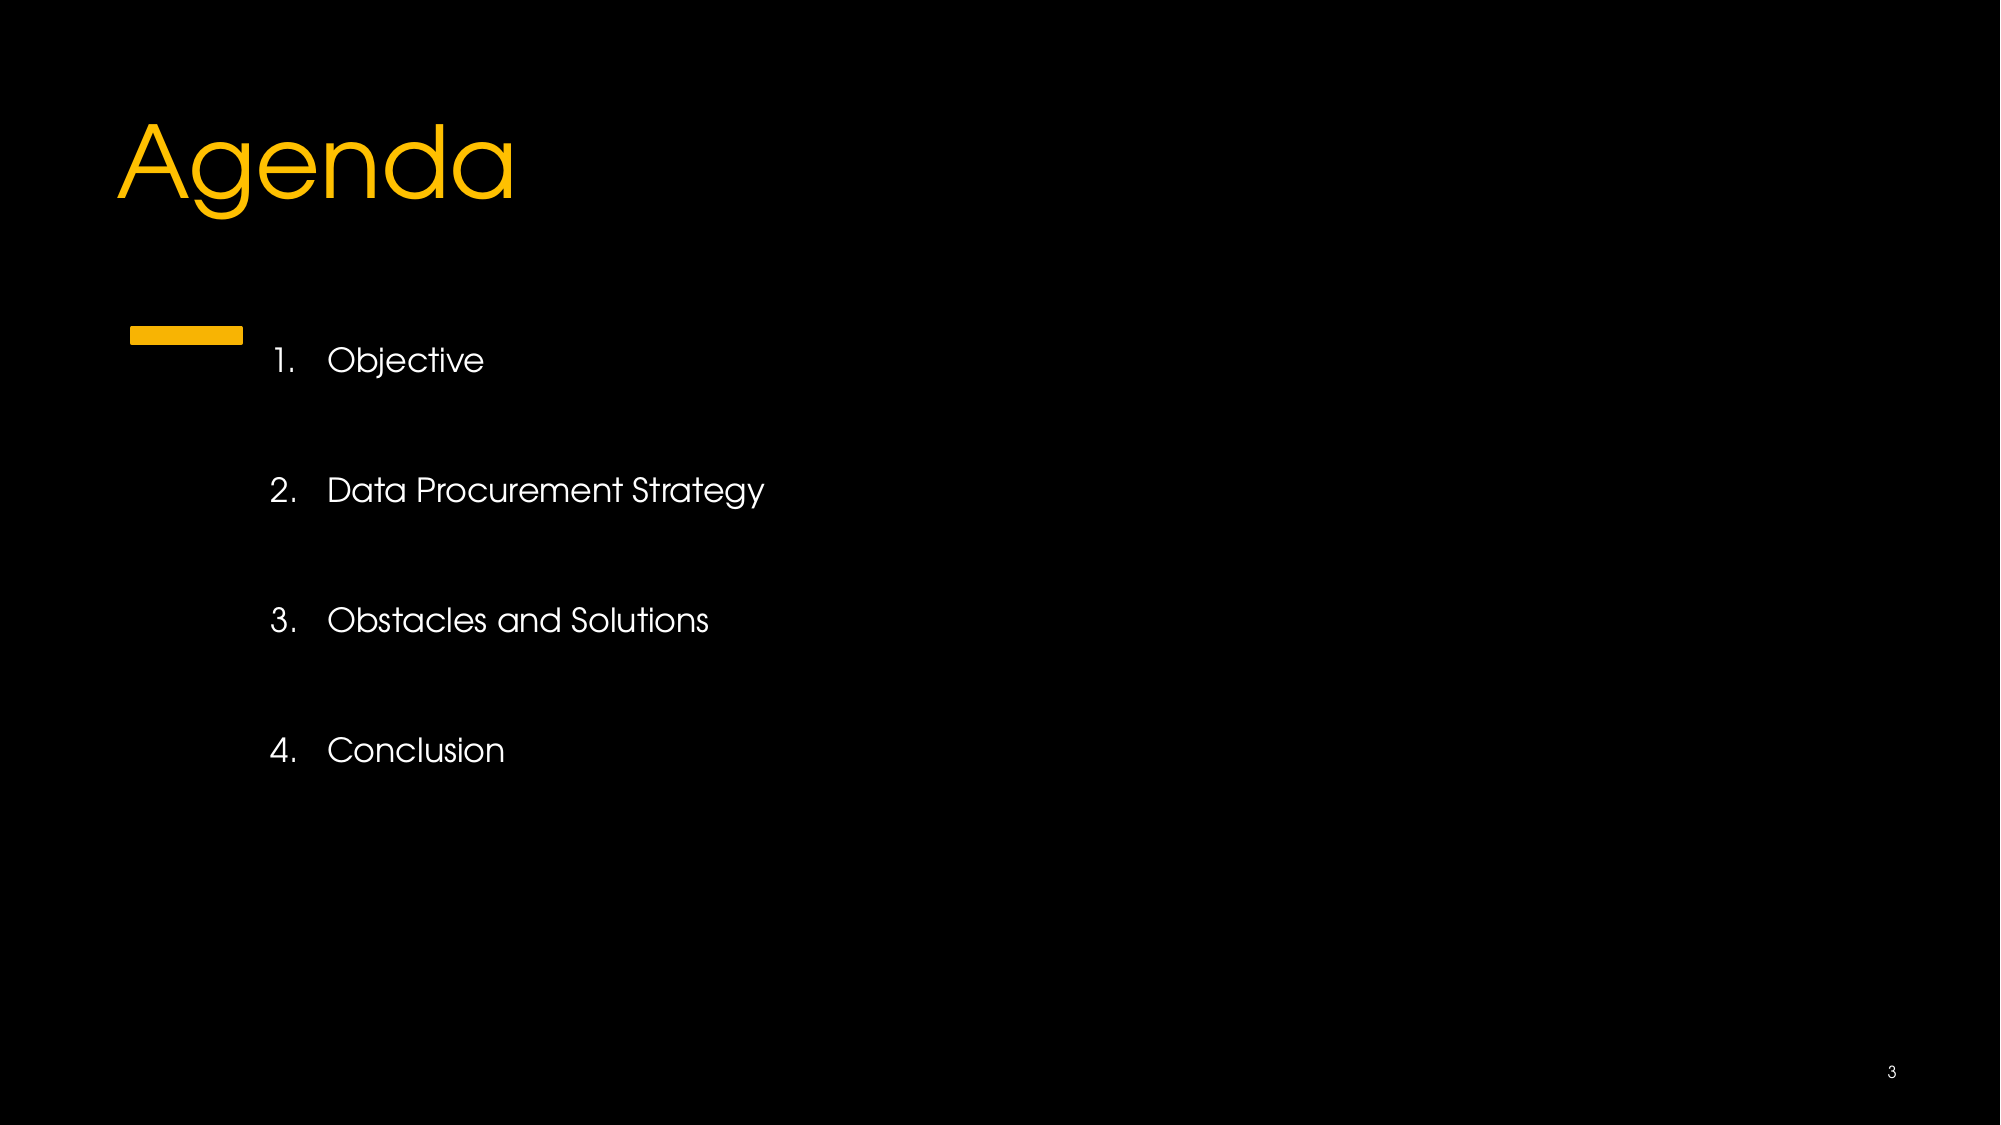

Agenda
Objective
Data Procurement Strategy
Obstacles and Solutions
Conclusion

3